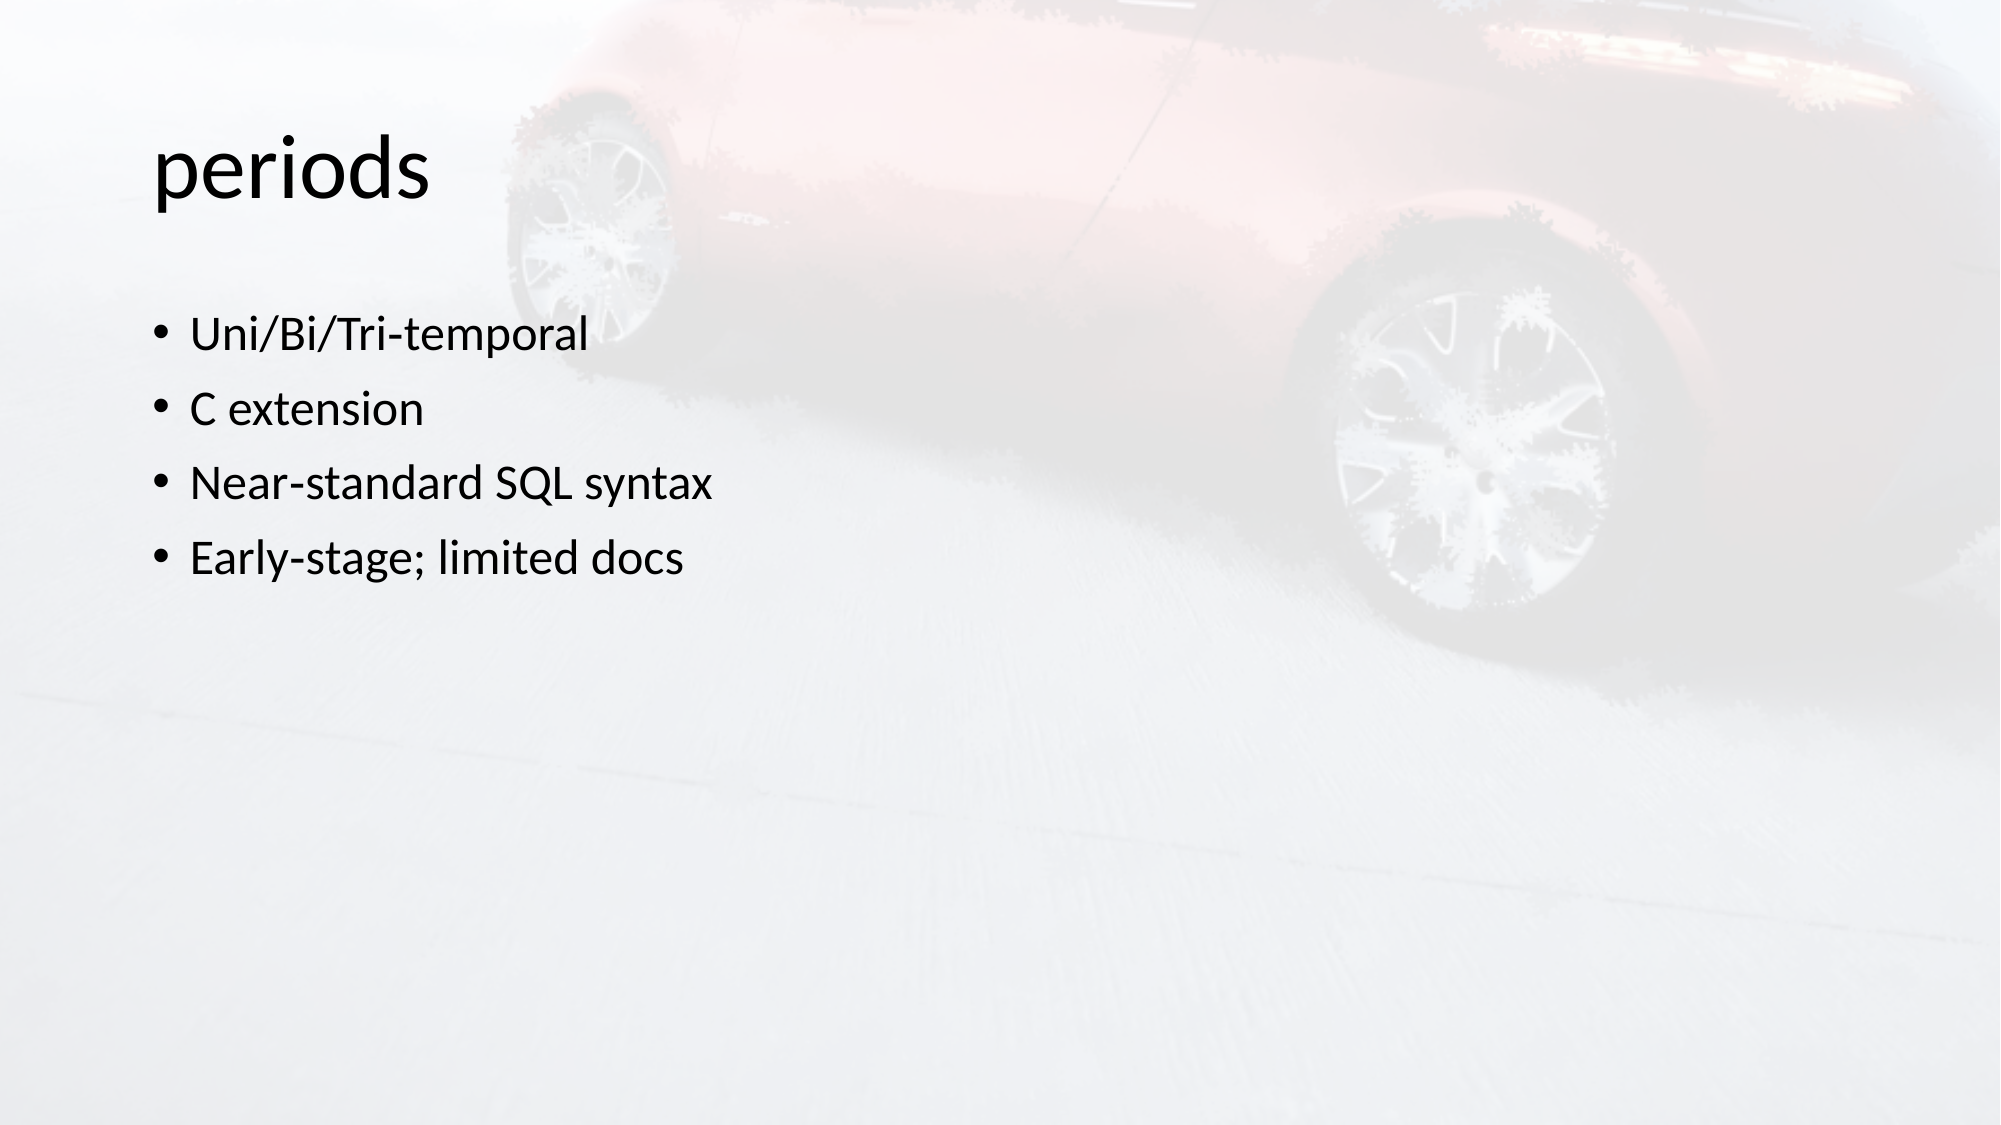

# periods
Uni/Bi/Tri‑temporal
C extension
Near‑standard SQL syntax
Early‑stage; limited docs